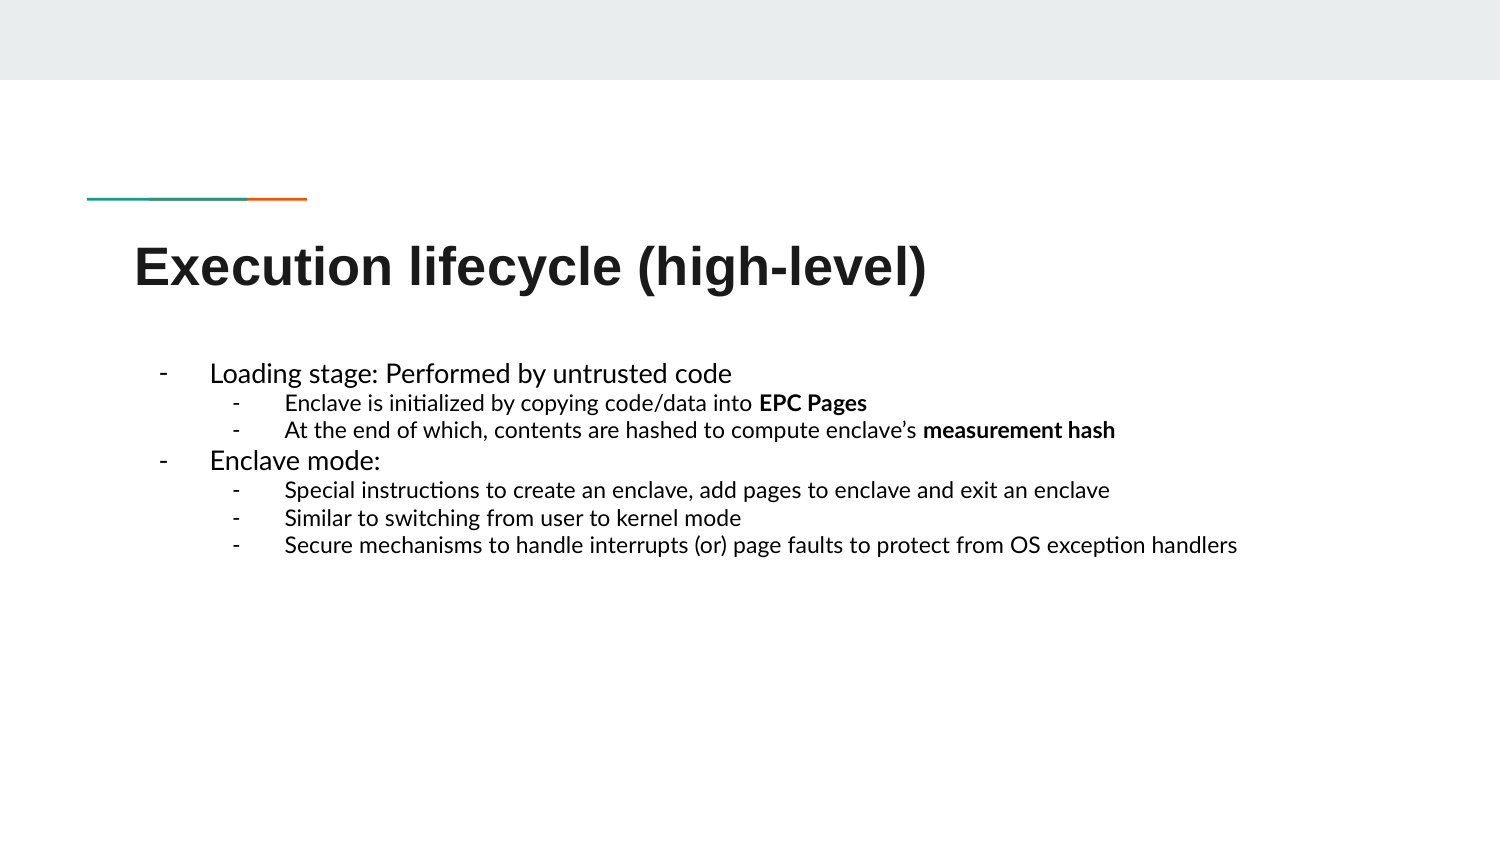

# Execution lifecycle (high-level)
Loading stage: Performed by untrusted code
Enclave is initialized by copying code/data into EPC Pages
At the end of which, contents are hashed to compute enclave’s measurement hash
Enclave mode:
Special instructions to create an enclave, add pages to enclave and exit an enclave
Similar to switching from user to kernel mode
Secure mechanisms to handle interrupts (or) page faults to protect from OS exception handlers